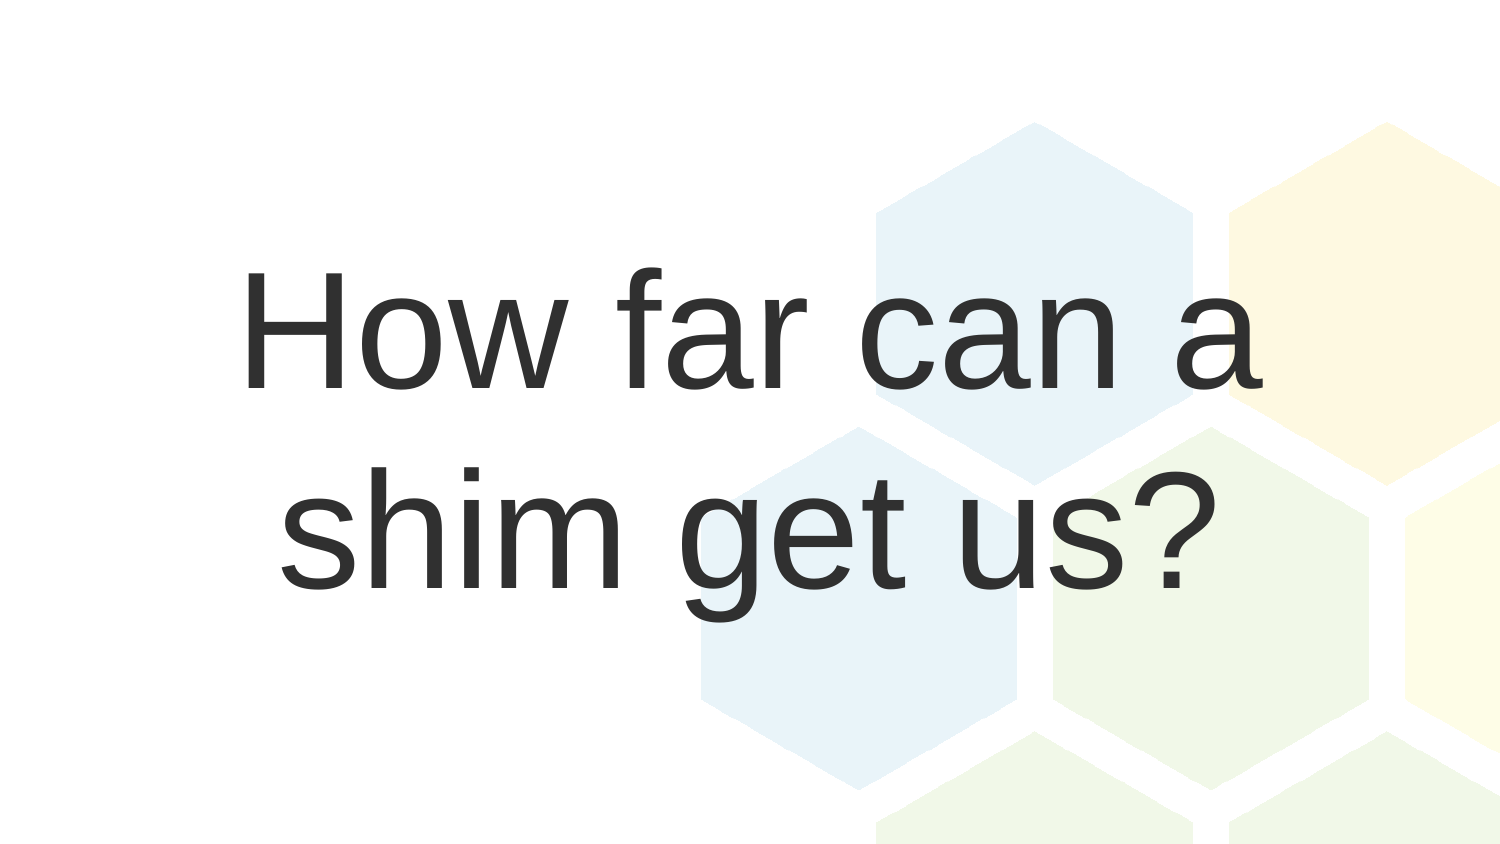

How far can a shim get us?